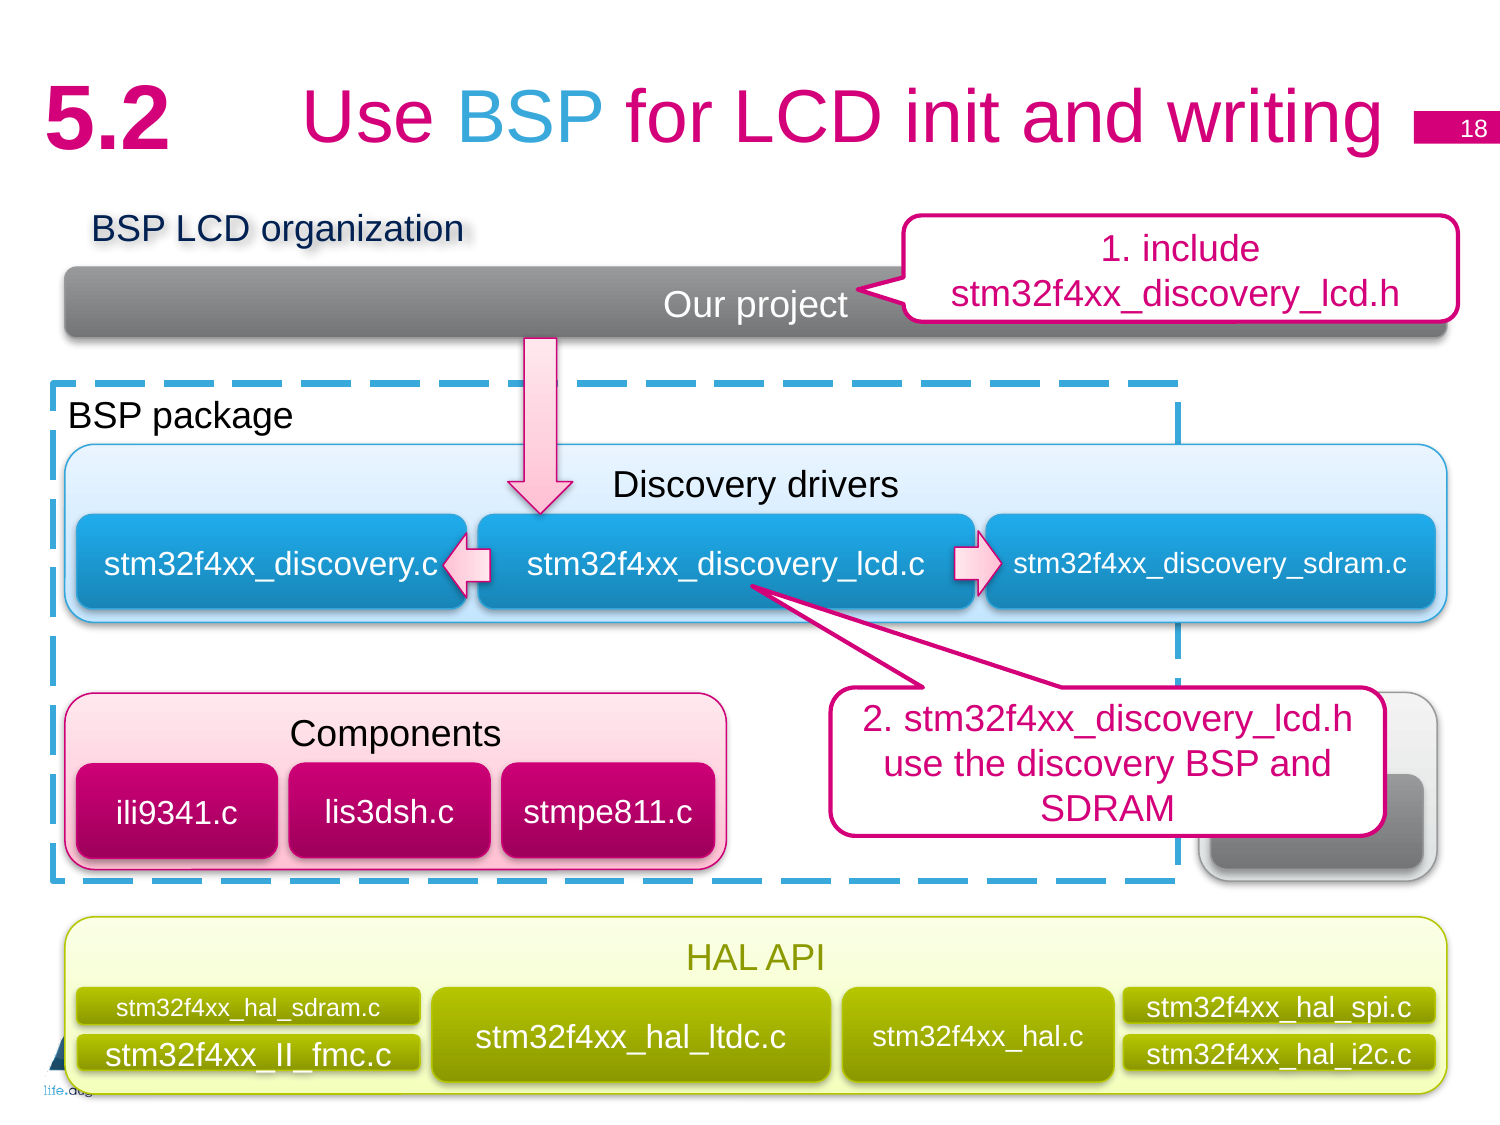

# Use BSP for LCD init and writing
5.2
18
BSP LCD organization

1. include stm32f4xx_discovery_lcd.h
Our project
BSP package
Discovery drivers
stm32f4xx_discovery.c
stm32f4xx_discovery_lcd.c
stm32f4xx_discovery_sdram.c
Components
lis3dsh.c
stmpe811.c
ili9341.c
HAL API
stm32f4xx_hal_ltdc.c
stm32f4xx_hal.c
stm32f4xx_hal_spi.c
stm32f4xx_II_fmc.c
stm32f4xx_hal_i2c.c

2. stm32f4xx_discovery_lcd.h use the discovery BSP and SDRAM
Utilities
Fonts
stm32f4xx_hal_sdram.c